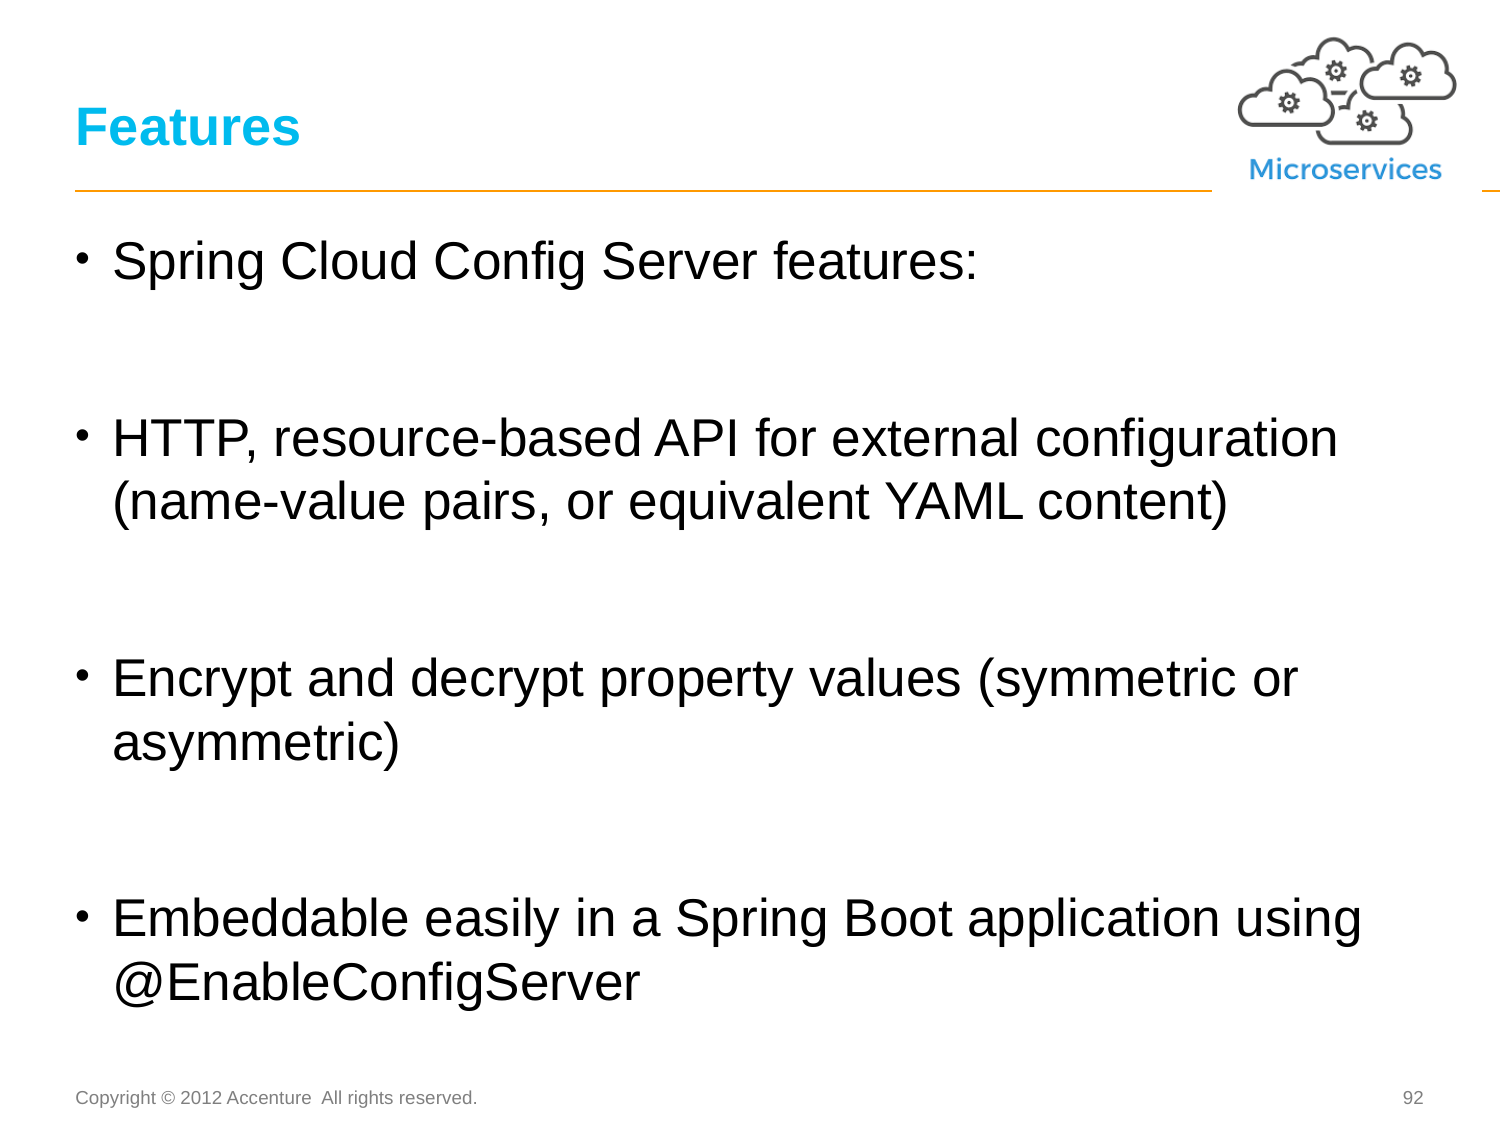

# Features
Spring Cloud Config Server features:

HTTP, resource-based API for external configuration (name-value pairs, or equivalent YAML content)

Encrypt and decrypt property values (symmetric or asymmetric)

Embeddable easily in a Spring Boot application using @EnableConfigServer